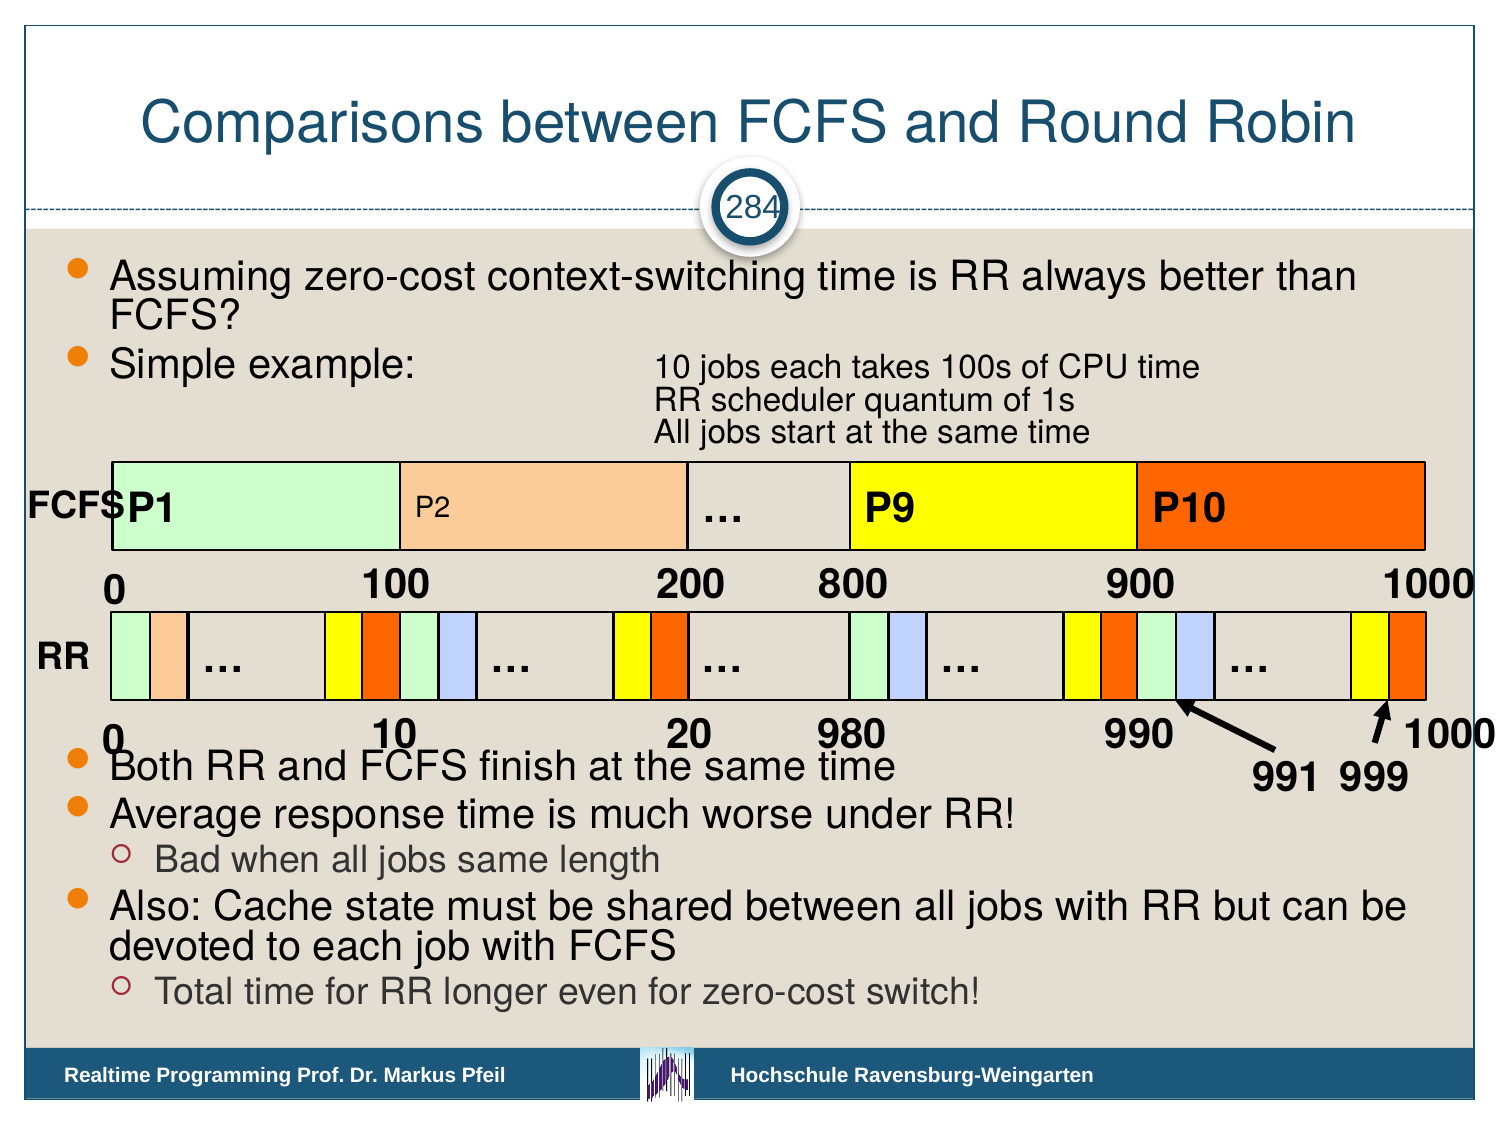

# Comparisons between FCFS and Round Robin
284
Assuming zero-cost context-switching time is RR always better than FCFS?
Simple example: 	10 jobs each takes 100s of CPU time
	RR scheduler quantum of 1s
	All jobs start at the same time

Both RR and FCFS finish at the same time
Average response time is much worse under RR!
Bad when all jobs same length
Also: Cache state must be shared between all jobs with RR but can be devoted to each job with FCFS
Total time for RR longer even for zero-cost switch!

P1
P2
…
P9
P10
FCFS
100
200
800
900
1000
0

…

…

…

…

…

RR
10
20
980
990
1000
0
991
999
Realtime Programming Prof. Dr. Markus Pfeil